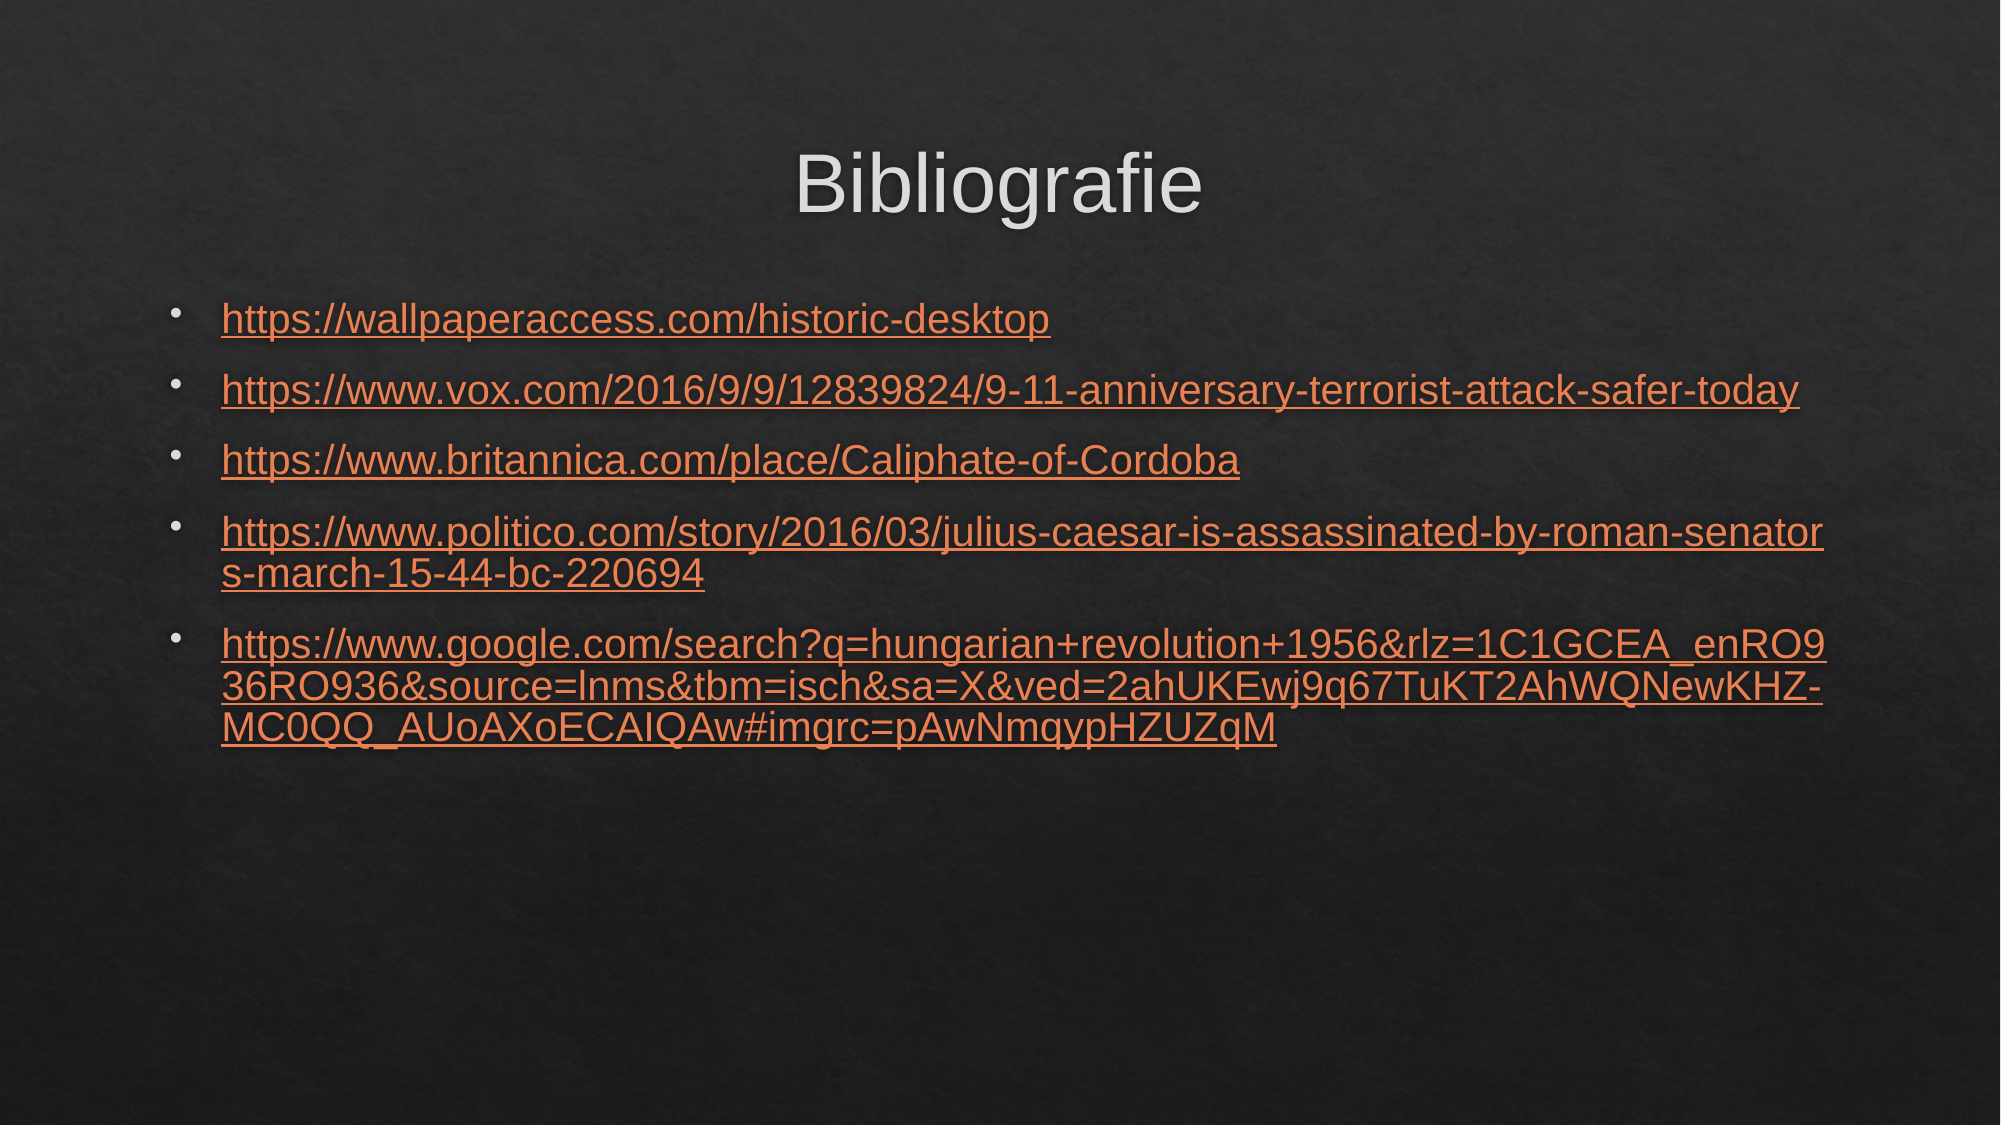

# Bibliografie
https://wallpaperaccess.com/historic-desktop
https://www.vox.com/2016/9/9/12839824/9-11-anniversary-terrorist-attack-safer-today
https://www.britannica.com/place/Caliphate-of-Cordoba
https://www.politico.com/story/2016/03/julius-caesar-is-assassinated-by-roman-senators-march-15-44-bc-220694
https://www.google.com/search?q=hungarian+revolution+1956&rlz=1C1GCEA_enRO936RO936&source=lnms&tbm=isch&sa=X&ved=2ahUKEwj9q67TuKT2AhWQNewKHZ-MC0QQ_AUoAXoECAIQAw#imgrc=pAwNmqypHZUZqM